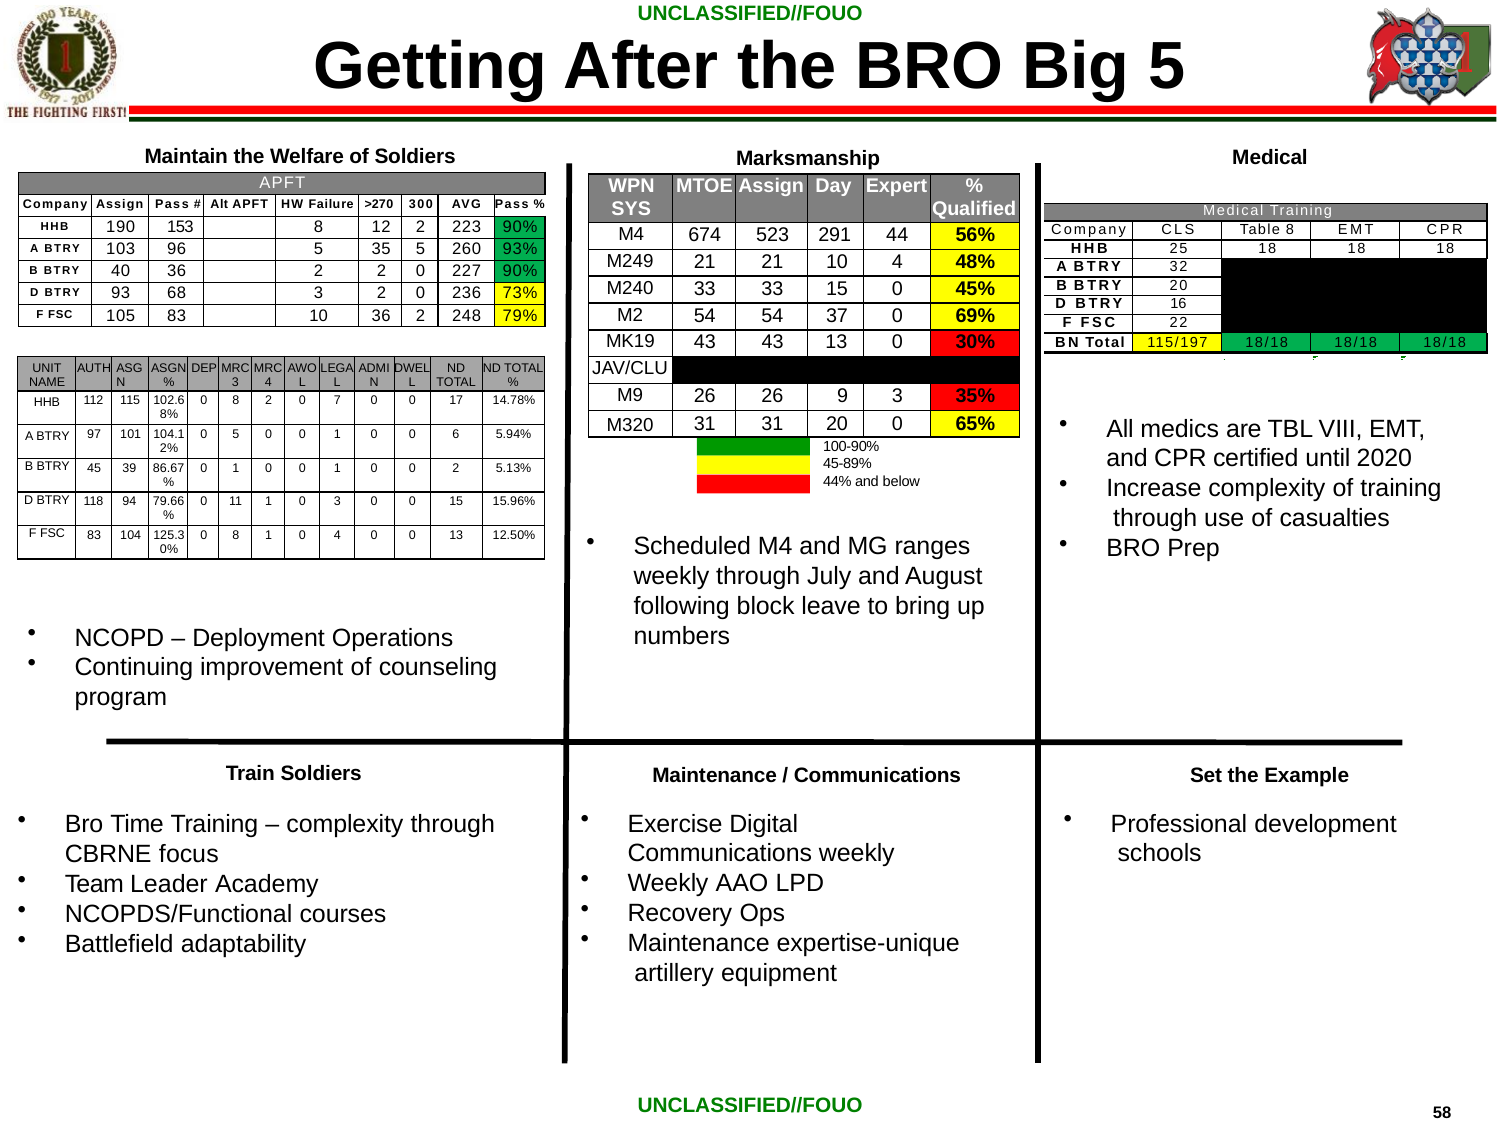

Getting After the BRO Big 5
Maintain the Welfare of Soldiers
Medical
Marksmanship

| APFT |  |  |  |  |  |  |  |  |
| --- | --- | --- | --- | --- | --- | --- | --- | --- |
| Company | Assign | Pass # | Alt APFT | HW Failure | >270 | 300 | AVG | Pass % |
| HHB | 190 | 153 |  | 8 | 12 | 2 | 223 | 90% |
| A BTRY | 103 | 96 |  | 5 | 35 | 5 | 260 | 93% |
| B BTRY | 40 | 36 |  | 2 | 2 | 0 | 227 | 90% |
| D BTRY | 93 | 68 |  | 3 | 2 | 0 | 236 | 73% |
| F FSC | 105 | 83 |  | 10 | 36 | 2 | 248 | 79% |
| WPN SYS | MTOE | Assign | Day | Expert | % Qualified |
| --- | --- | --- | --- | --- | --- |
| M4 | 674 | 523 | 291 | 44 | 56% |
| M249 | 21 | 21 | 10 | 4 | 48% |
| M240 | 33 | 33 | 15 | 0 | 45% |
| M2 | 54 | 54 | 37 | 0 | 69% |
| MK19 | 43 | 43 | 13 | 0 | 30% |
| JAV/CLU | 0 | 0 | 0 |  |  |
| M9 | 26 | 26 | 9 | 3 | 35% |
| M320 | 31 | 31 | 20 | 0 | 65% |
| Medical Training |  |  |  |  |
| --- | --- | --- | --- | --- |
| Company | CLS | Table 8 | EMT | CPR |
| HHB | 25 | 18 | 18 | 18 |
| A BTRY | 32 |  |  |  |
| B BTRY | 20 |  |  |  |
| D BTRY | 16 |  |  |  |
| F FSC | 22 |  |  |  |
| BN Total | 115/197 | 18/18 | 18/18 | 18/18 |
| UNIT NAME | AUTH | ASGN | ASGN% | DEP | MRC3 | MRC4 | AWOL | LEGAL | ADMIN | DWELL | ND TOTAL | ND TOTAL% |
| --- | --- | --- | --- | --- | --- | --- | --- | --- | --- | --- | --- | --- |
| HHB | 112 | 115 | 102.68% | 0 | 8 | 2 | 0 | 7 | 0 | 0 | 17 | 14.78% |
| A BTRY | 97 | 101 | 104.12% | 0 | 5 | 0 | 0 | 1 | 0 | 0 | 6 | 5.94% |
| B BTRY | 45 | 39 | 86.67% | 0 | 1 | 0 | 0 | 1 | 0 | 0 | 2 | 5.13% |
| D BTRY | 118 | 94 | 79.66% | 0 | 11 | 1 | 0 | 3 | 0 | 0 | 15 | 15.96% |
| F FSC | 83 | 104 | 125.30% | 0 | 8 | 1 | 0 | 4 | 0 | 0 | 13 | 12.50% |

All medics are TBL VIII, EMT, and CPR certified until 2020
Increase complexity of training  through use of casualties
BRO Prep
100-90%
45-89%
44% and below

Scheduled M4 and MG ranges weekly through July and August following block leave to bring up numbers
NCOPD – Deployment Operations
Continuing improvement of counseling
program

Train Soldiers
Maintenance / Communications
Set the Example
Exercise Digital Communications weekly
Weekly AAO LPD
Recovery Ops
Maintenance expertise-unique  artillery equipment
Professional development  schools
Bro Time Training – complexity through
CBRNE focus
Team Leader Academy
NCOPDS/Functional courses
Battlefield adaptability